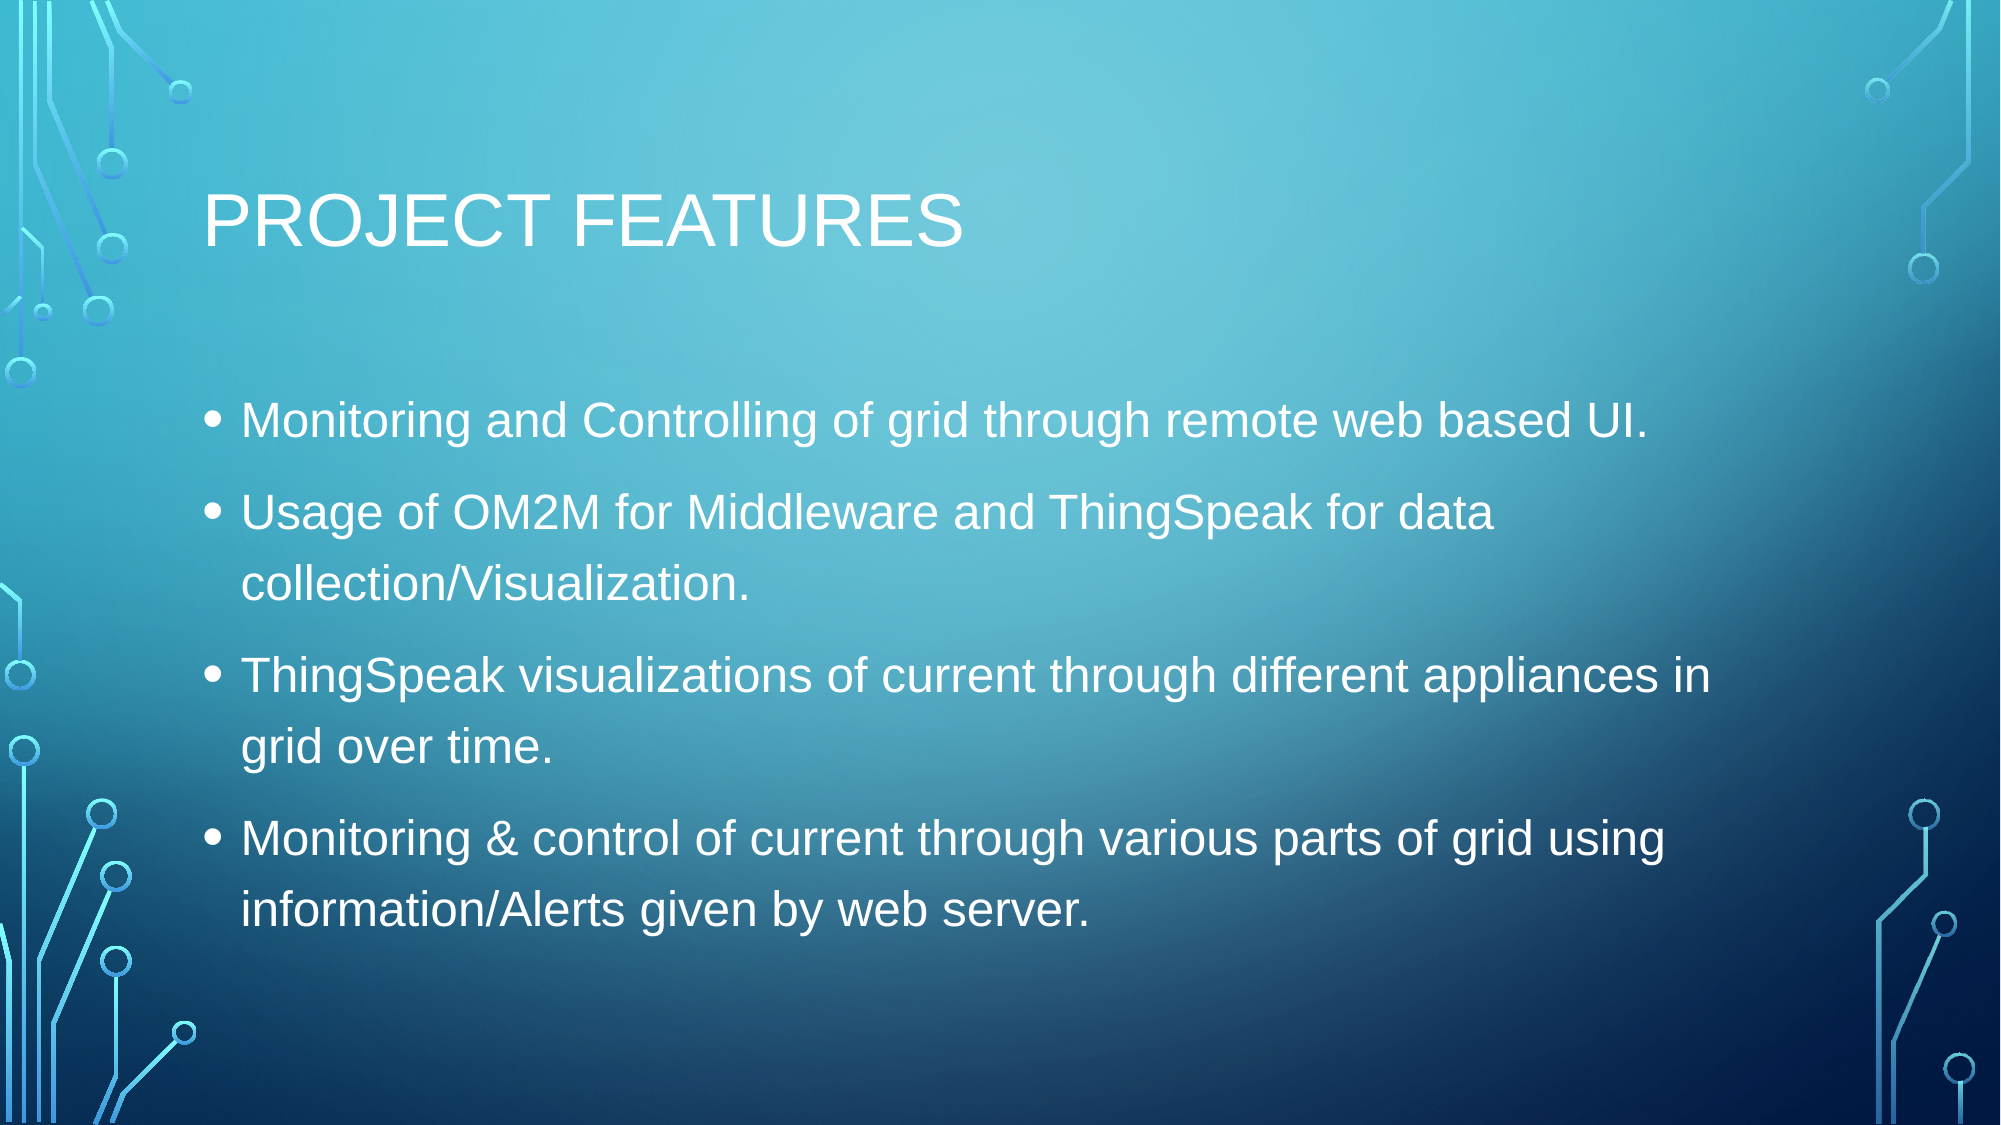

# Project Features
Monitoring and Controlling of grid through remote web based UI.
Usage of OM2M for Middleware and ThingSpeak for data collection/Visualization.
ThingSpeak visualizations of current through different appliances in grid over time.
Monitoring & control of current through various parts of grid using information/Alerts given by web server.